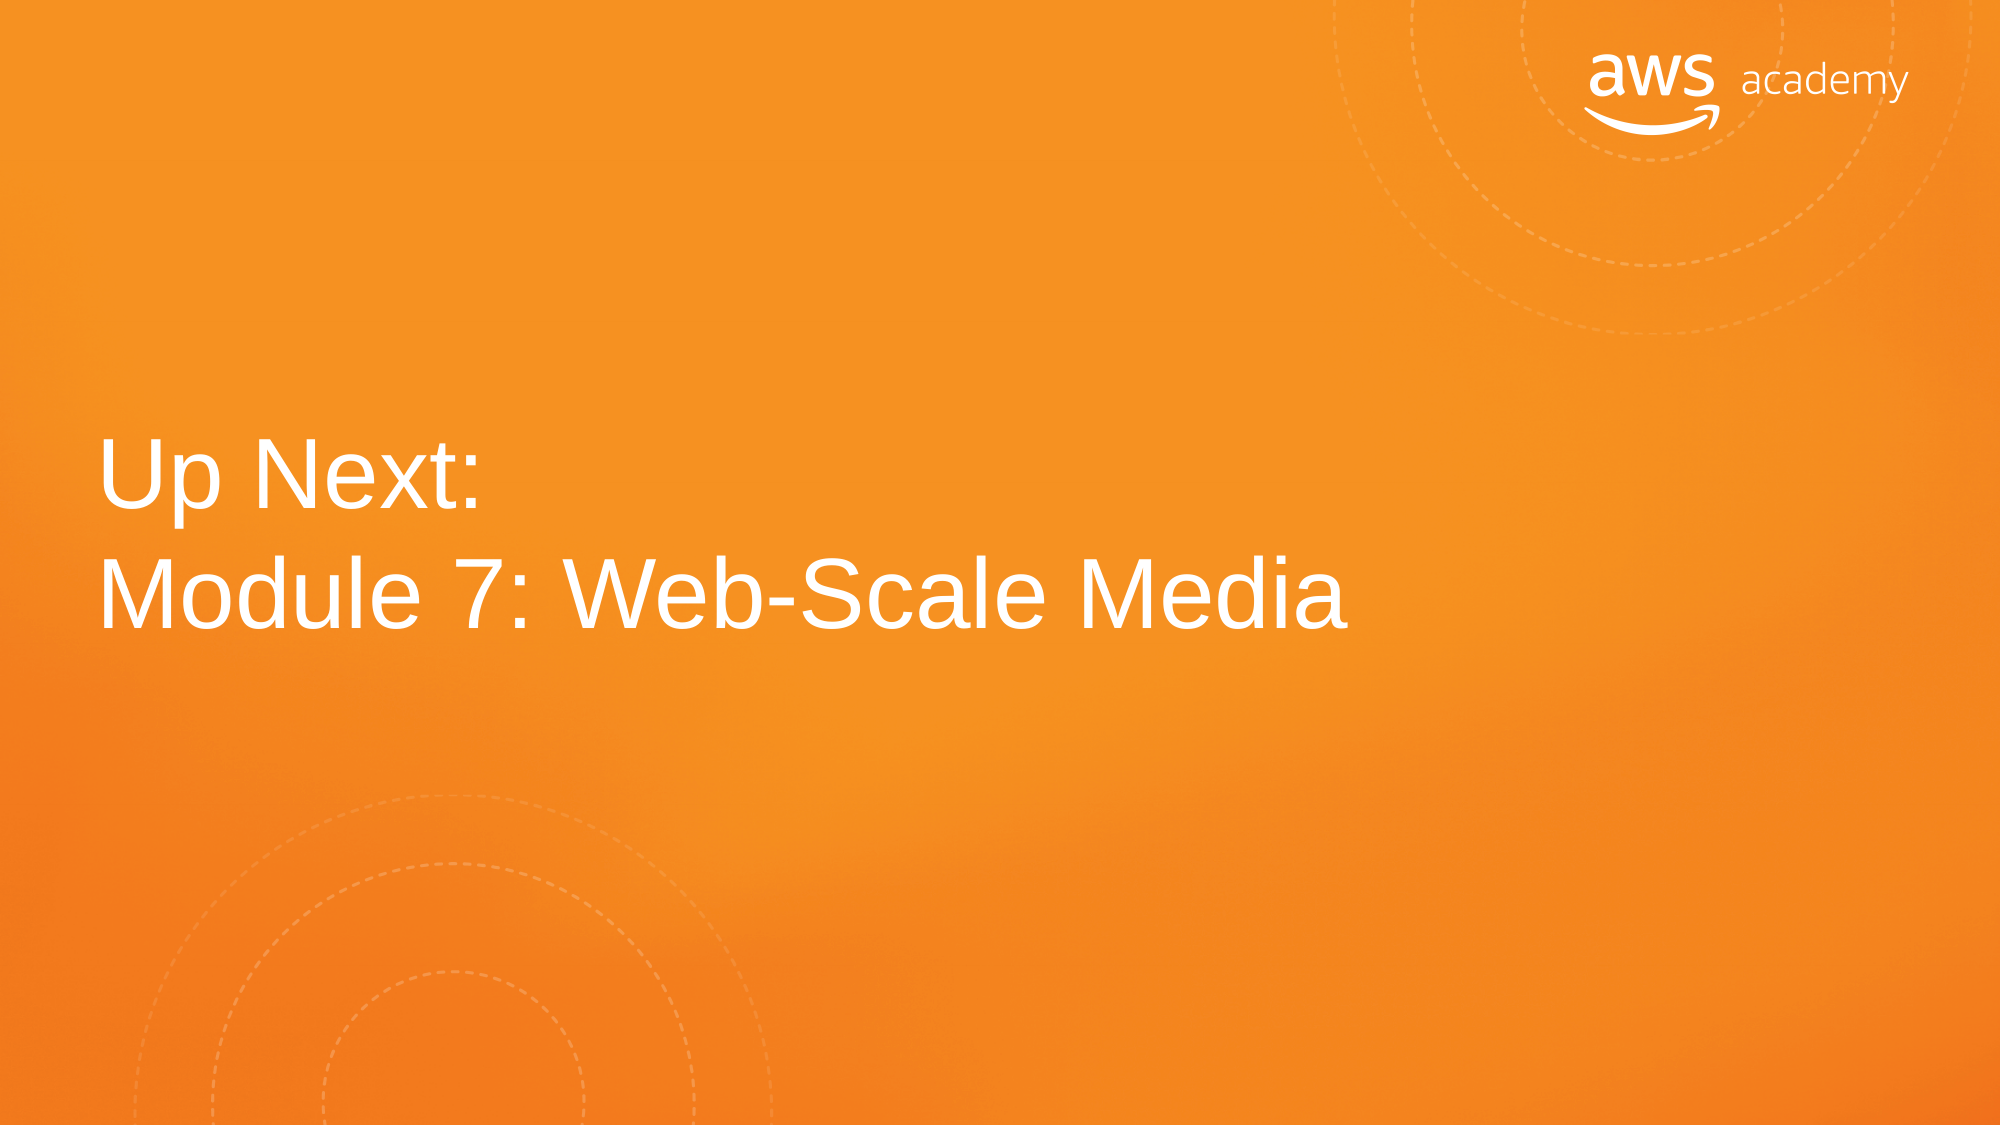

# Up Next: Module 7: Web-Scale Media